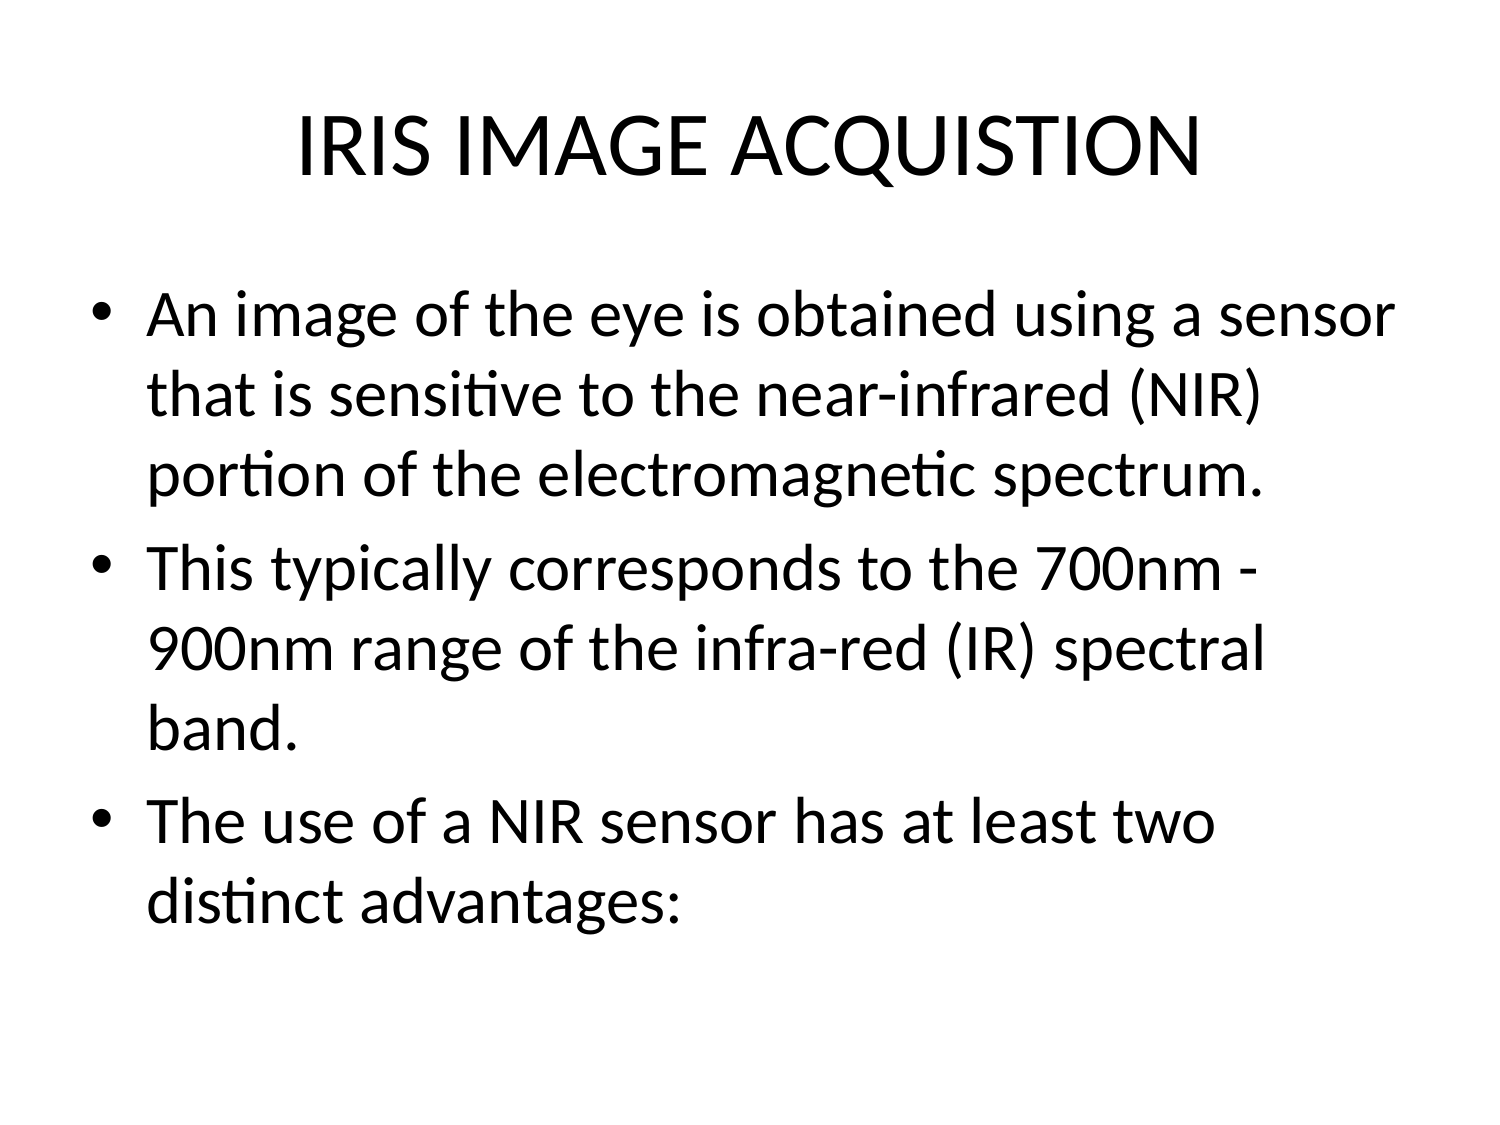

# IRIS IMAGE ACQUISTION
An image of the eye is obtained using a sensor that is sensitive to the near-infrared (NIR) portion of the electromagnetic spectrum.
This typically corresponds to the 700nm - 900nm range of the infra-red (IR) spectral band.
The use of a NIR sensor has at least two distinct advantages: